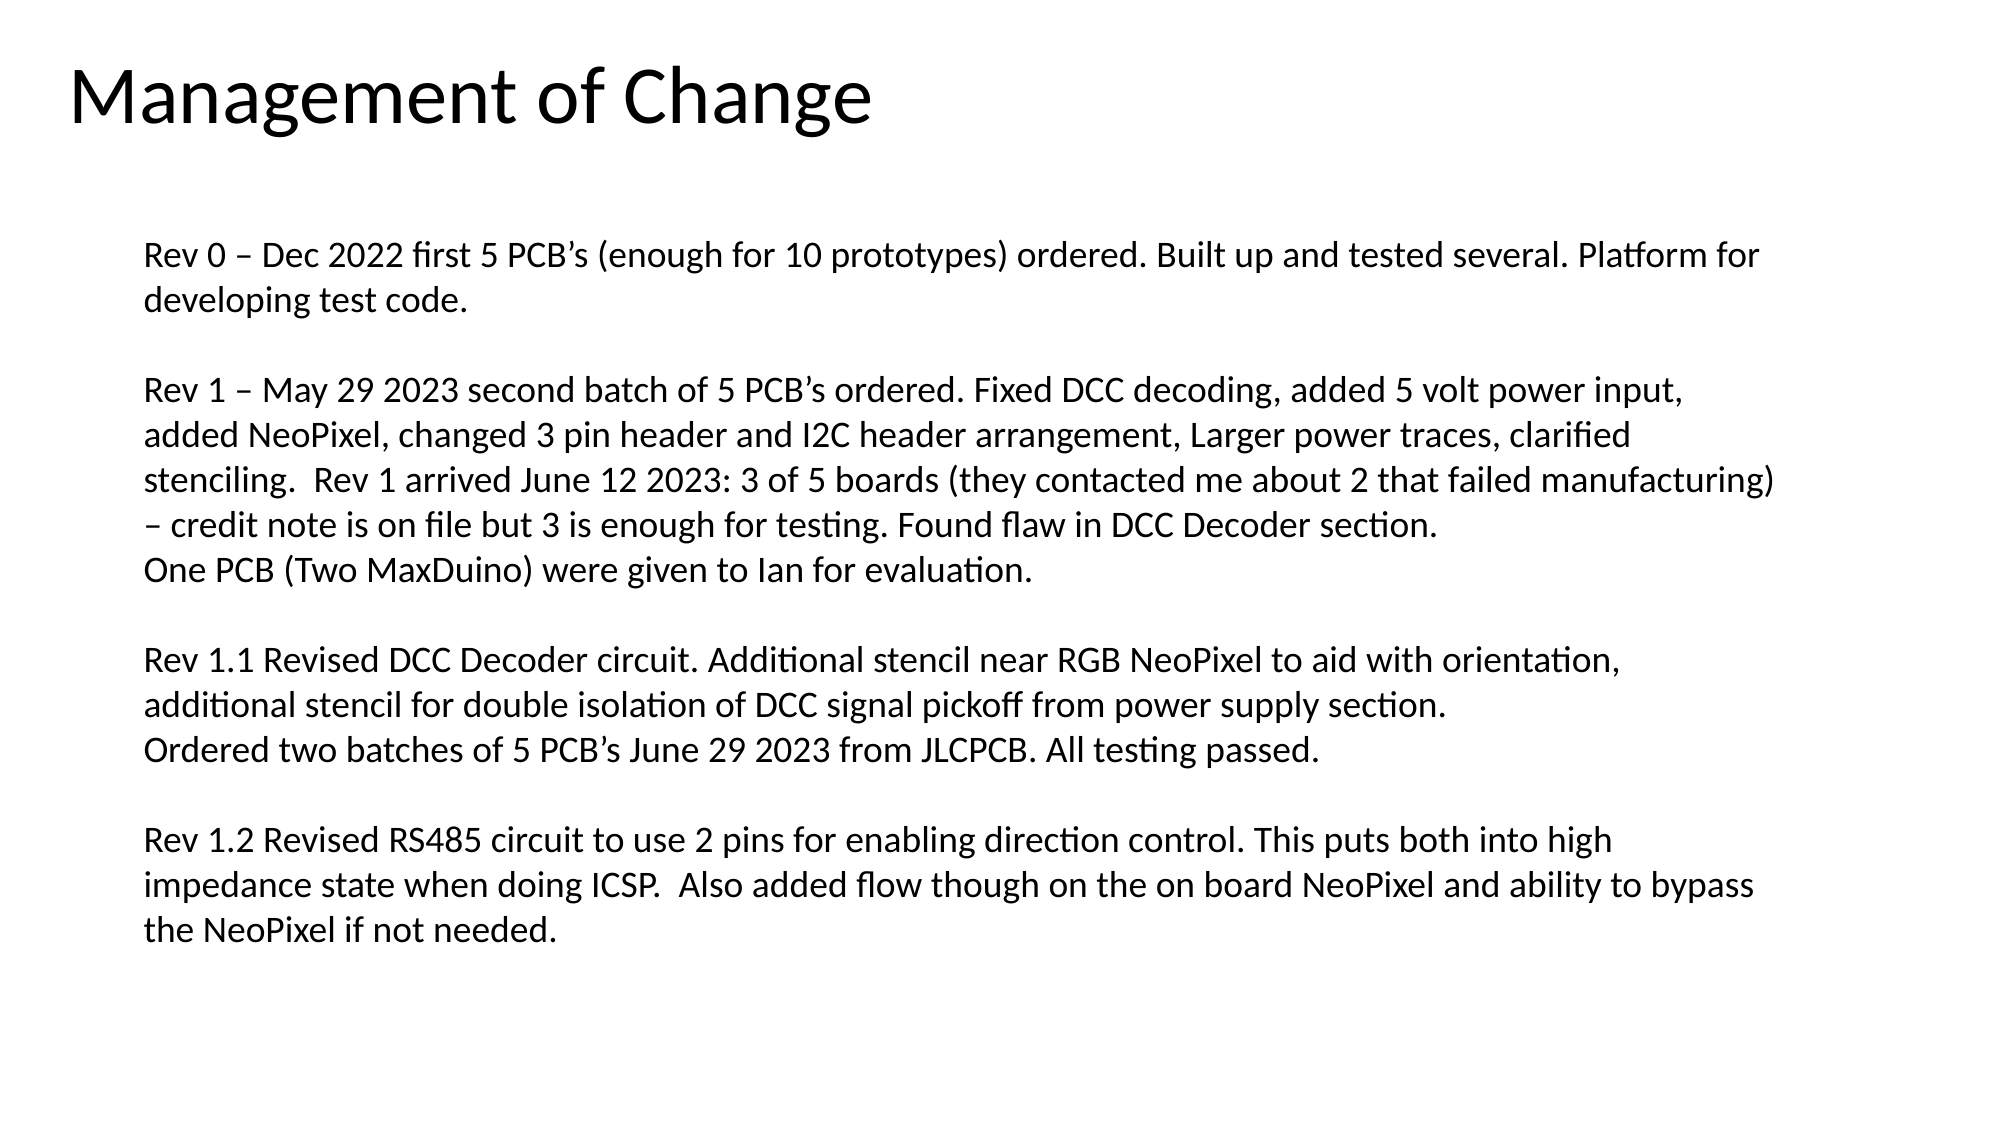

# Management of Change
Rev 0 – Dec 2022 first 5 PCB’s (enough for 10 prototypes) ordered. Built up and tested several. Platform for developing test code.

Rev 1 – May 29 2023 second batch of 5 PCB’s ordered. Fixed DCC decoding, added 5 volt power input, added NeoPixel, changed 3 pin header and I2C header arrangement, Larger power traces, clarified stenciling.  Rev 1 arrived June 12 2023: 3 of 5 boards (they contacted me about 2 that failed manufacturing) – credit note is on file but 3 is enough for testing. Found flaw in DCC Decoder section.
One PCB (Two MaxDuino) were given to Ian for evaluation.

Rev 1.1 Revised DCC Decoder circuit. Additional stencil near RGB NeoPixel to aid with orientation, additional stencil for double isolation of DCC signal pickoff from power supply section.
Ordered two batches of 5 PCB’s June 29 2023 from JLCPCB. All testing passed.

Rev 1.2 Revised RS485 circuit to use 2 pins for enabling direction control. This puts both into high impedance state when doing ICSP.  Also added flow though on the on board NeoPixel and ability to bypass the NeoPixel if not needed.